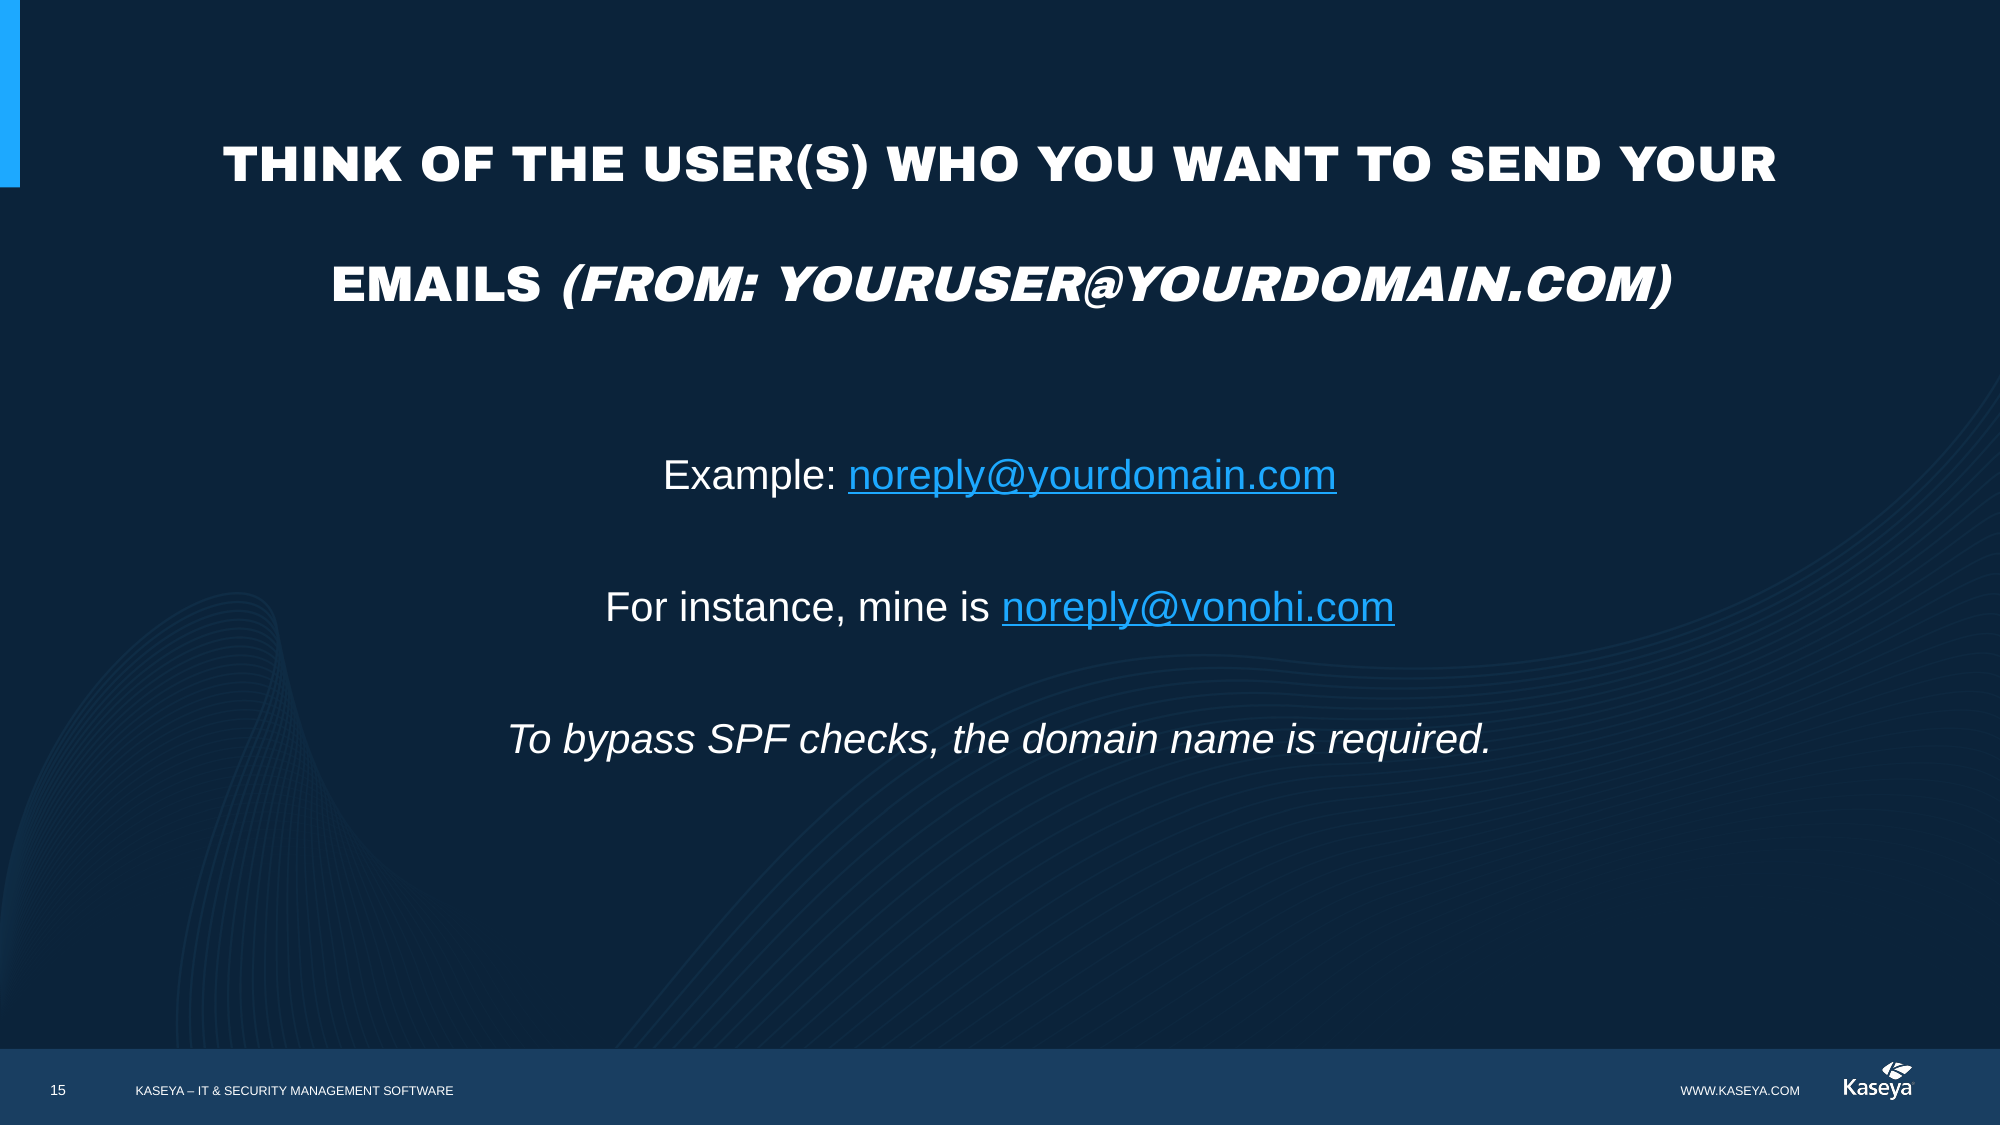

# Think of the user(s) who you want to SEND your emails (From: youruser@yourdomain.com)
Example: noreply@yourdomain.com

For instance, mine is noreply@vonohi.com

To bypass SPF checks, the domain name is required.